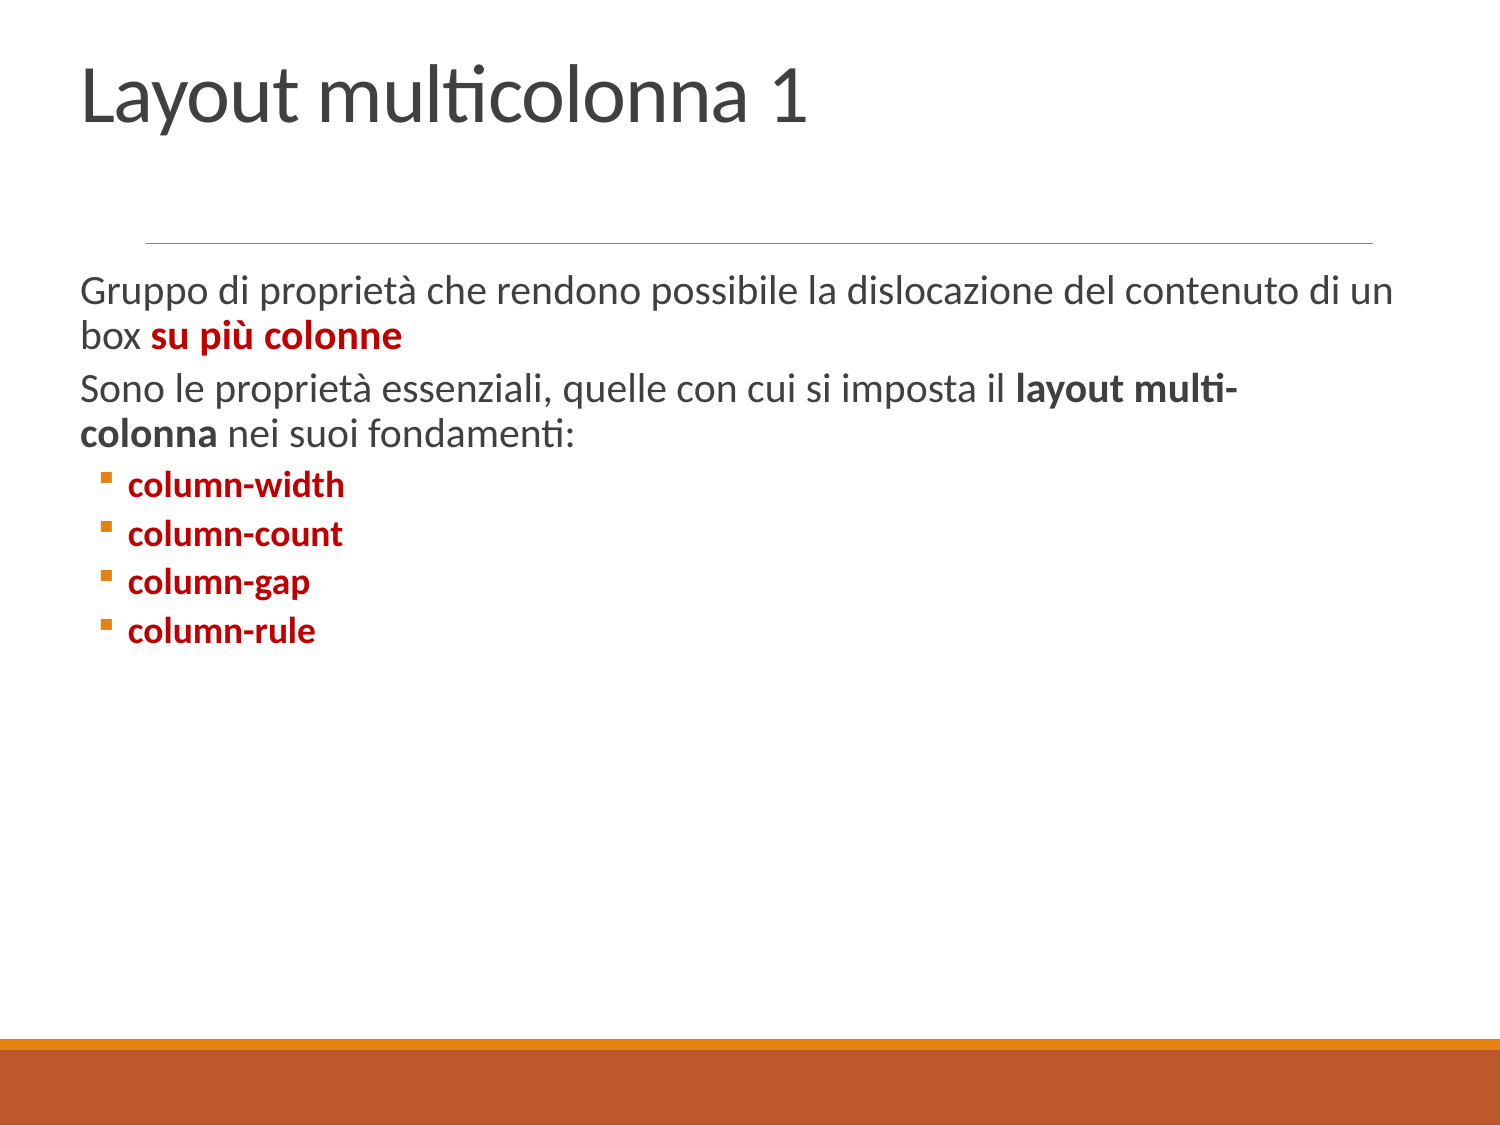

# Layout multicolonna 1
Gruppo di proprietà che rendono possibile la dislocazione del contenuto di un box su più colonne
Sono le proprietà essenziali, quelle con cui si imposta il layout multi-colonna nei suoi fondamenti:
column-width
column-count
column-gap
column-rule